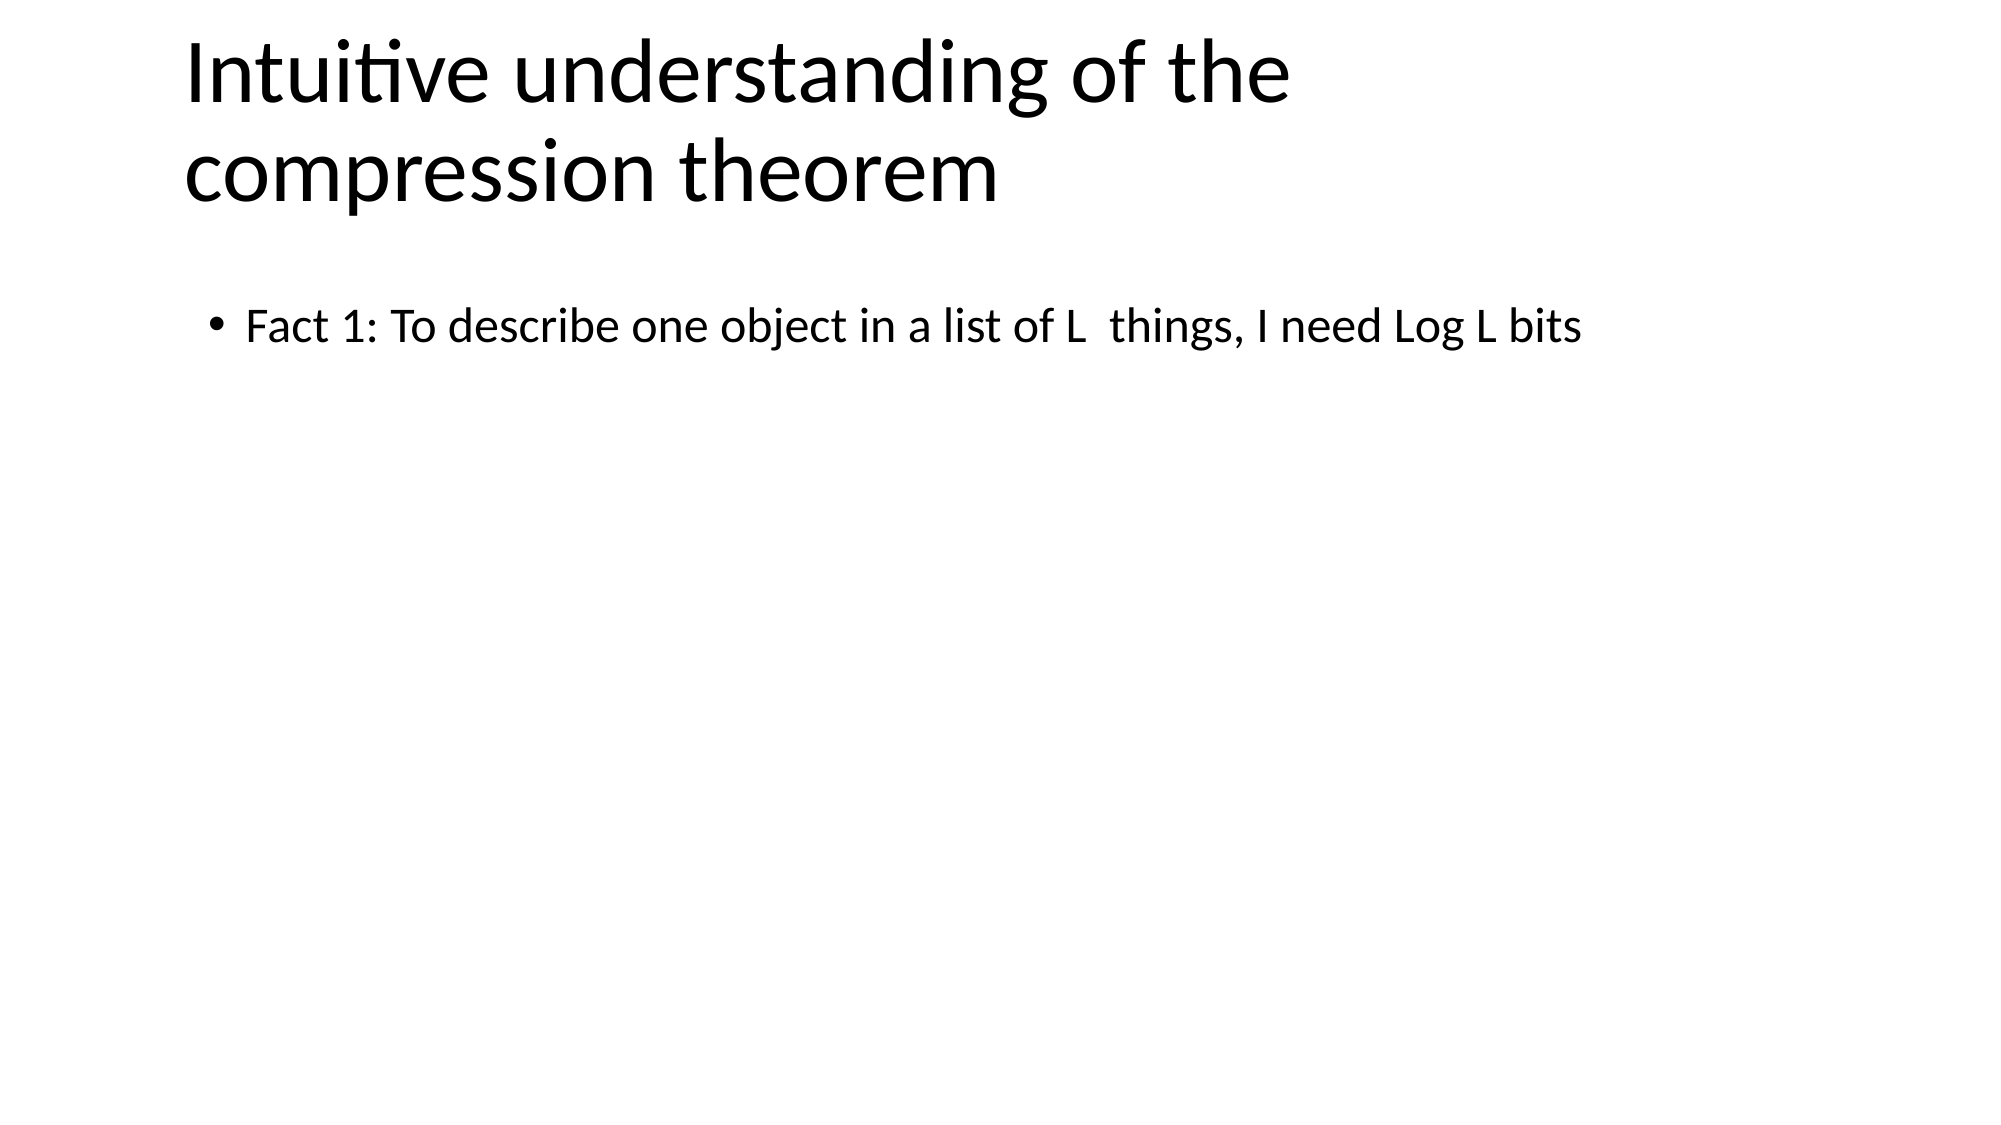

# Intuitive understanding of the compression theorem
Fact 1: To describe one object in a list of L  things, I need Log L bits